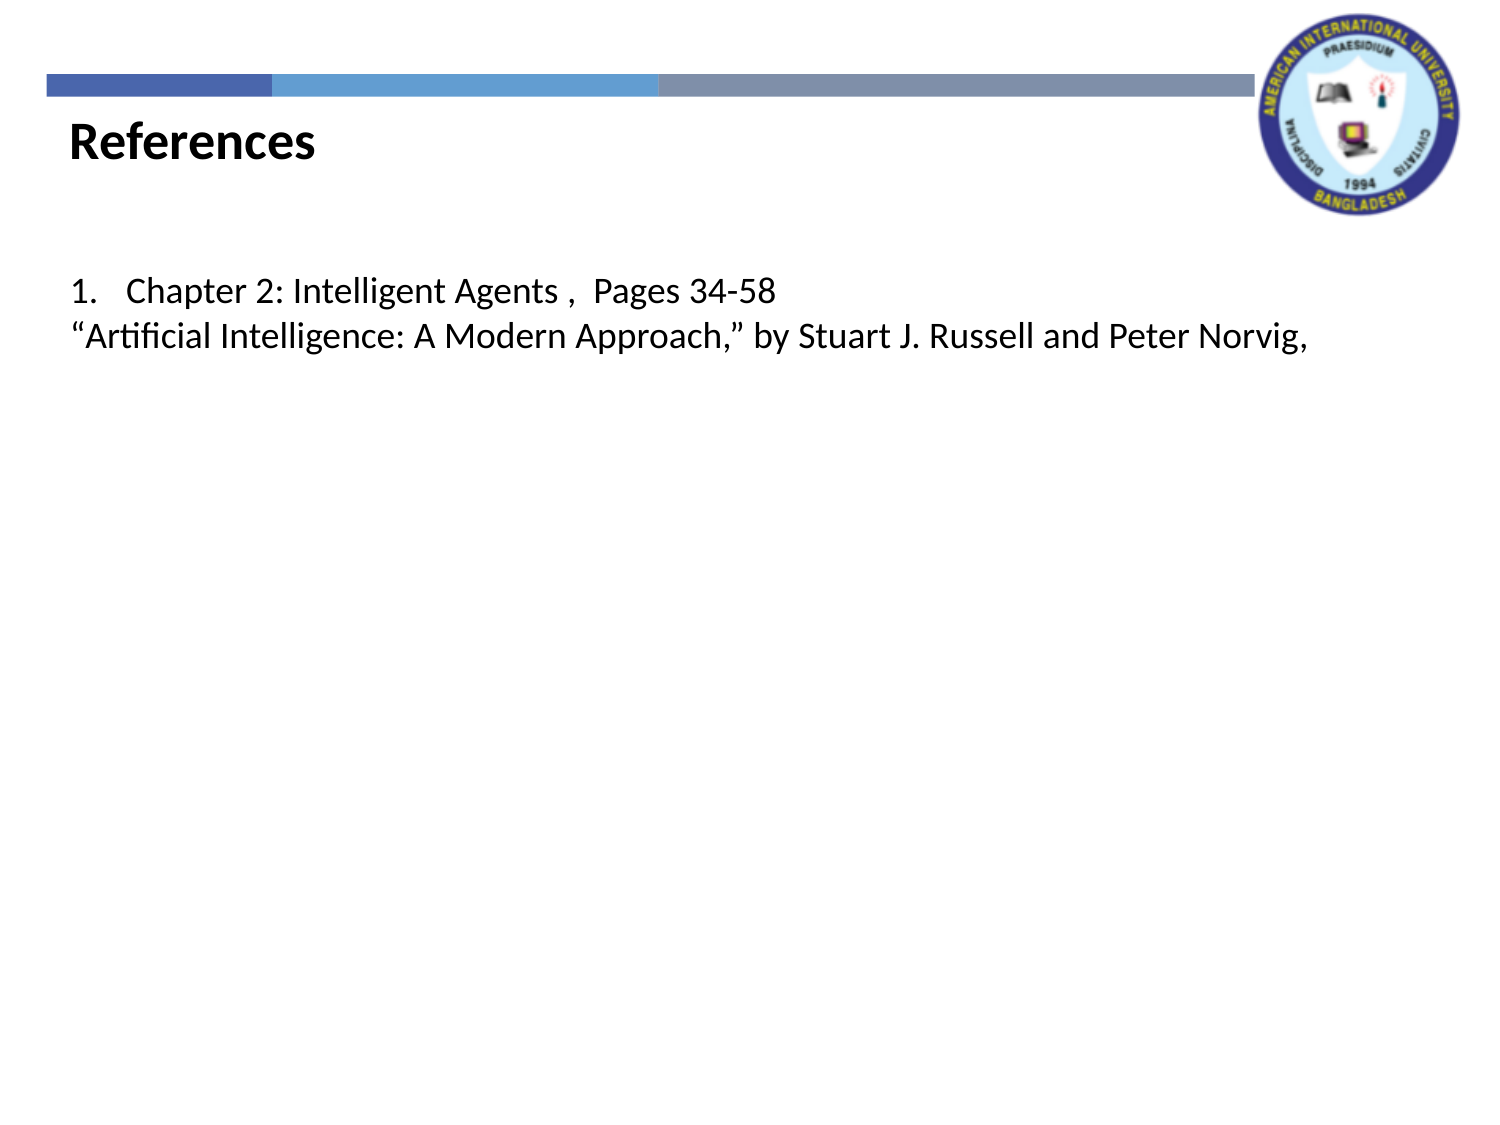

References
Chapter 2: Intelligent Agents ,  Pages 34-58
“Artificial Intelligence: A Modern Approach,” by Stuart J. Russell and Peter Norvig,